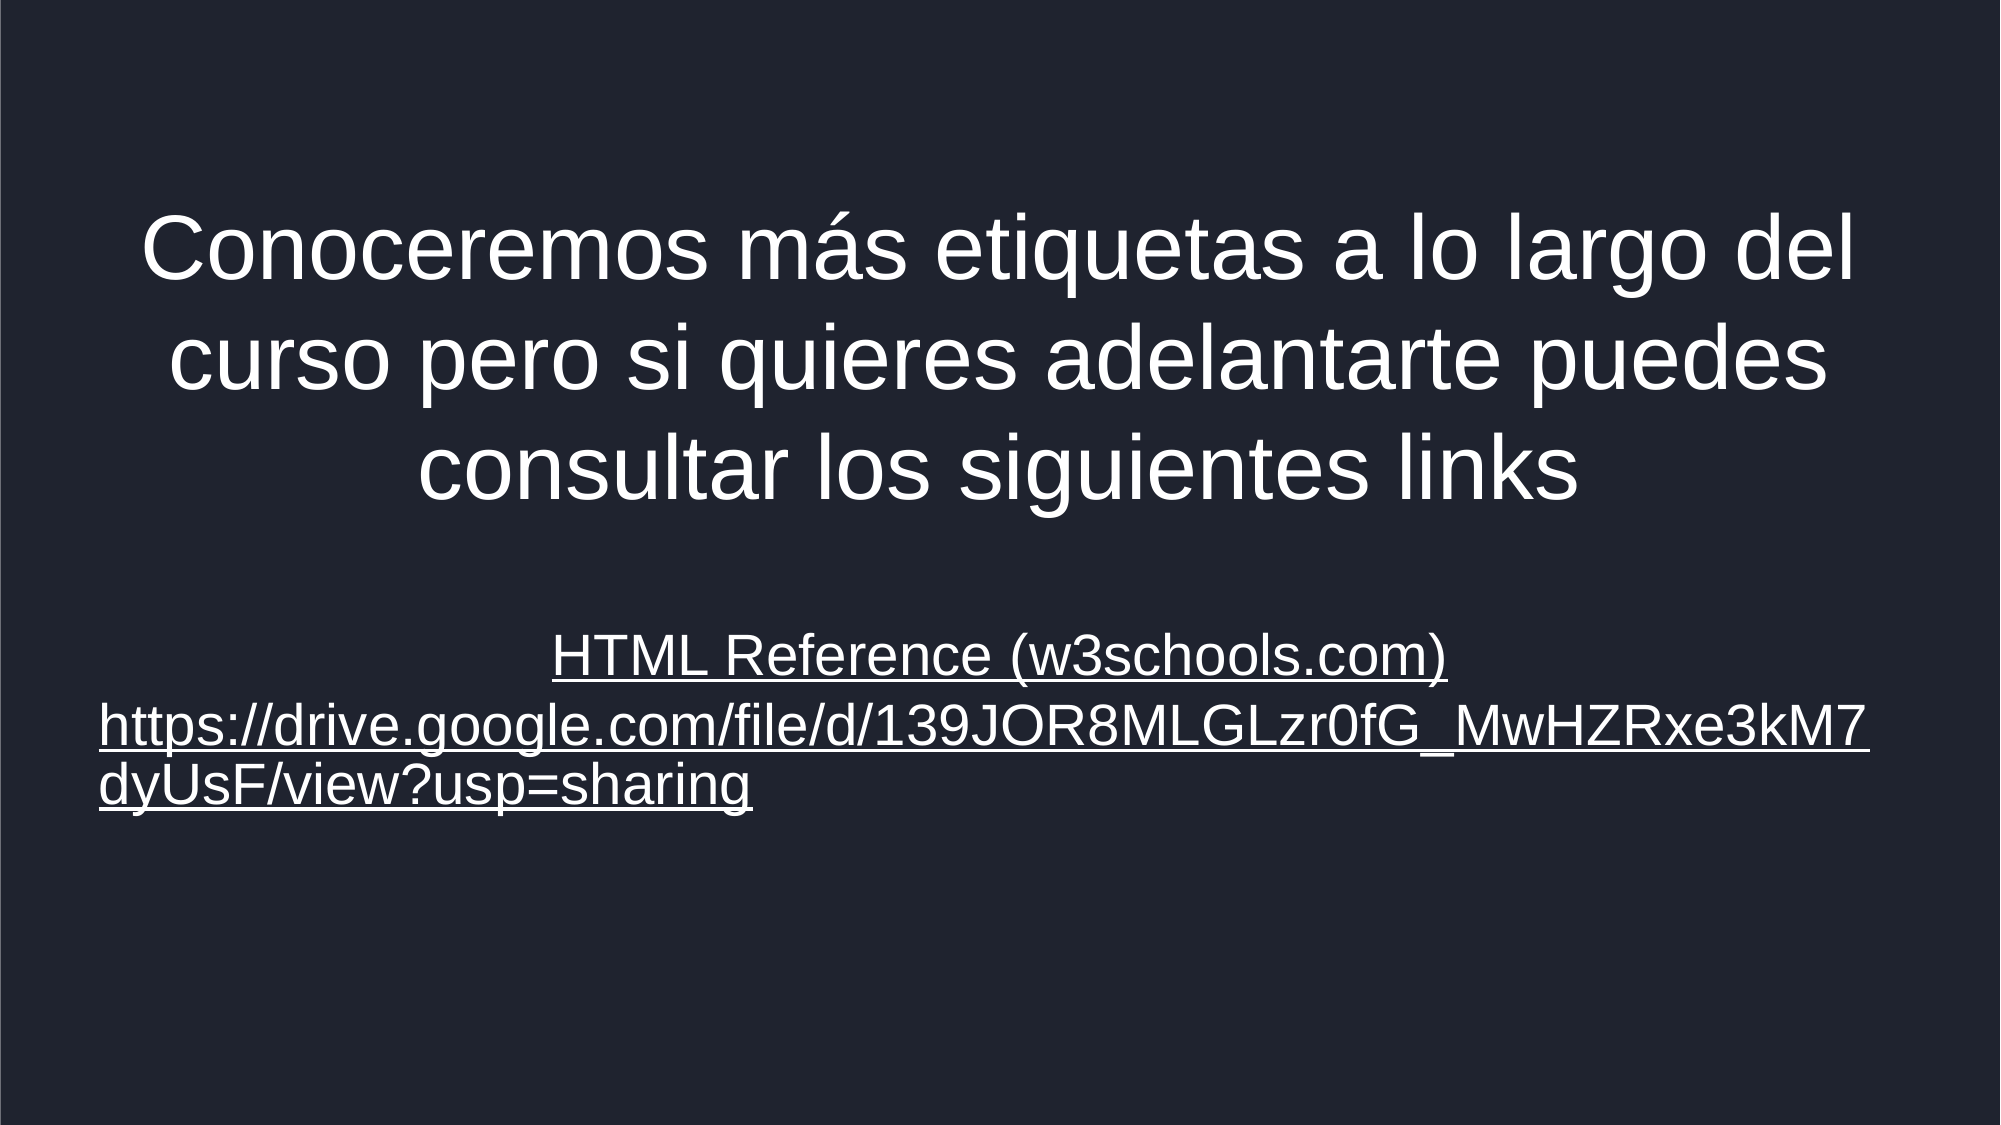

Conoceremos más etiquetas a lo largo del curso pero si quieres adelantarte puedes consultar los siguientes links

HTML Reference (w3schools.com)
https://drive.google.com/file/d/139JOR8MLGLzr0fG_MwHZRxe3kM7dyUsF/view?usp=sharing